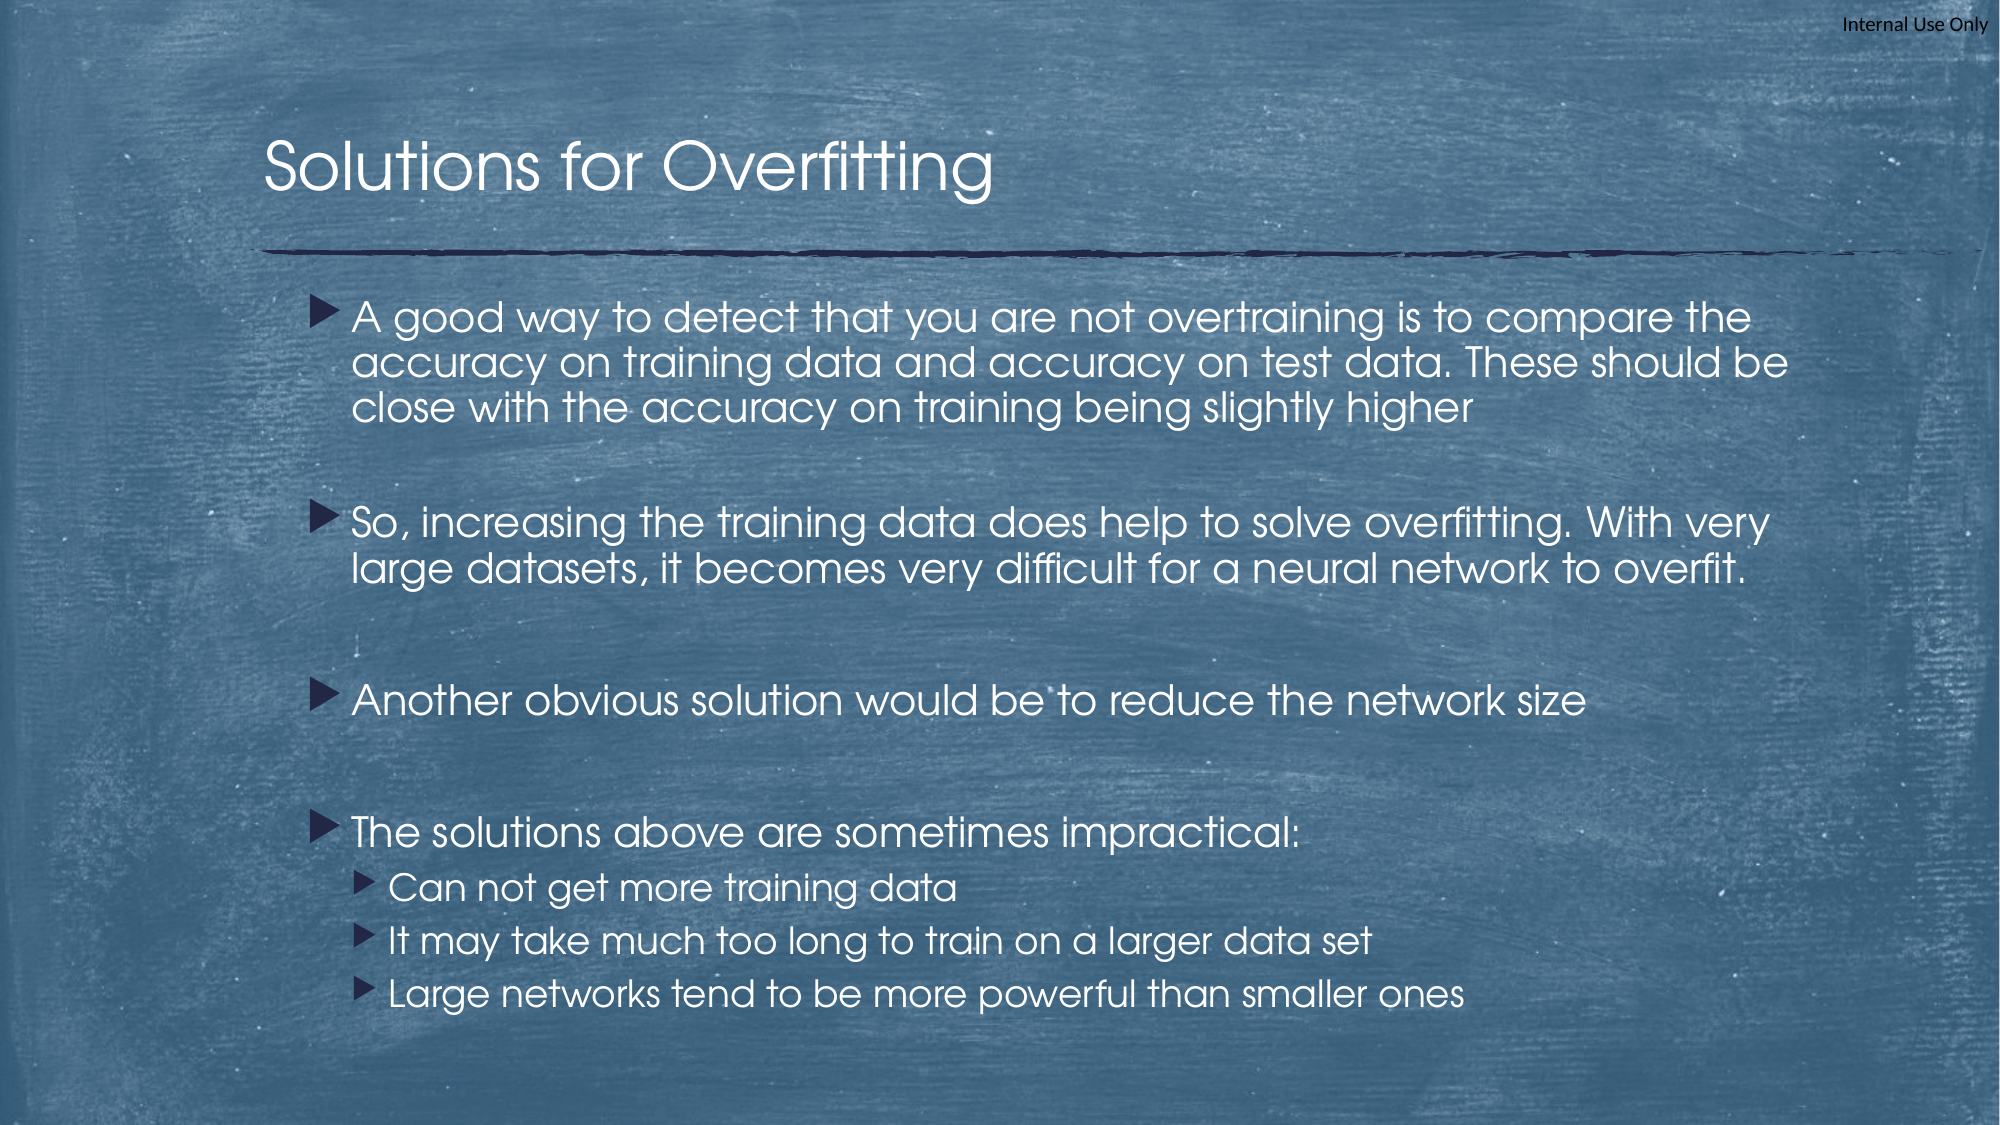

# Solutions for Overfitting
A good way to detect that you are not overtraining is to compare the accuracy on training data and accuracy on test data. These should be close with the accuracy on training being slightly higher

So, increasing the training data does help to solve overfitting. With very large datasets, it becomes very difficult for a neural network to overfit.

Another obvious solution would be to reduce the network size

The solutions above are sometimes impractical:
Can not get more training data
It may take much too long to train on a larger data set
Large networks tend to be more powerful than smaller ones